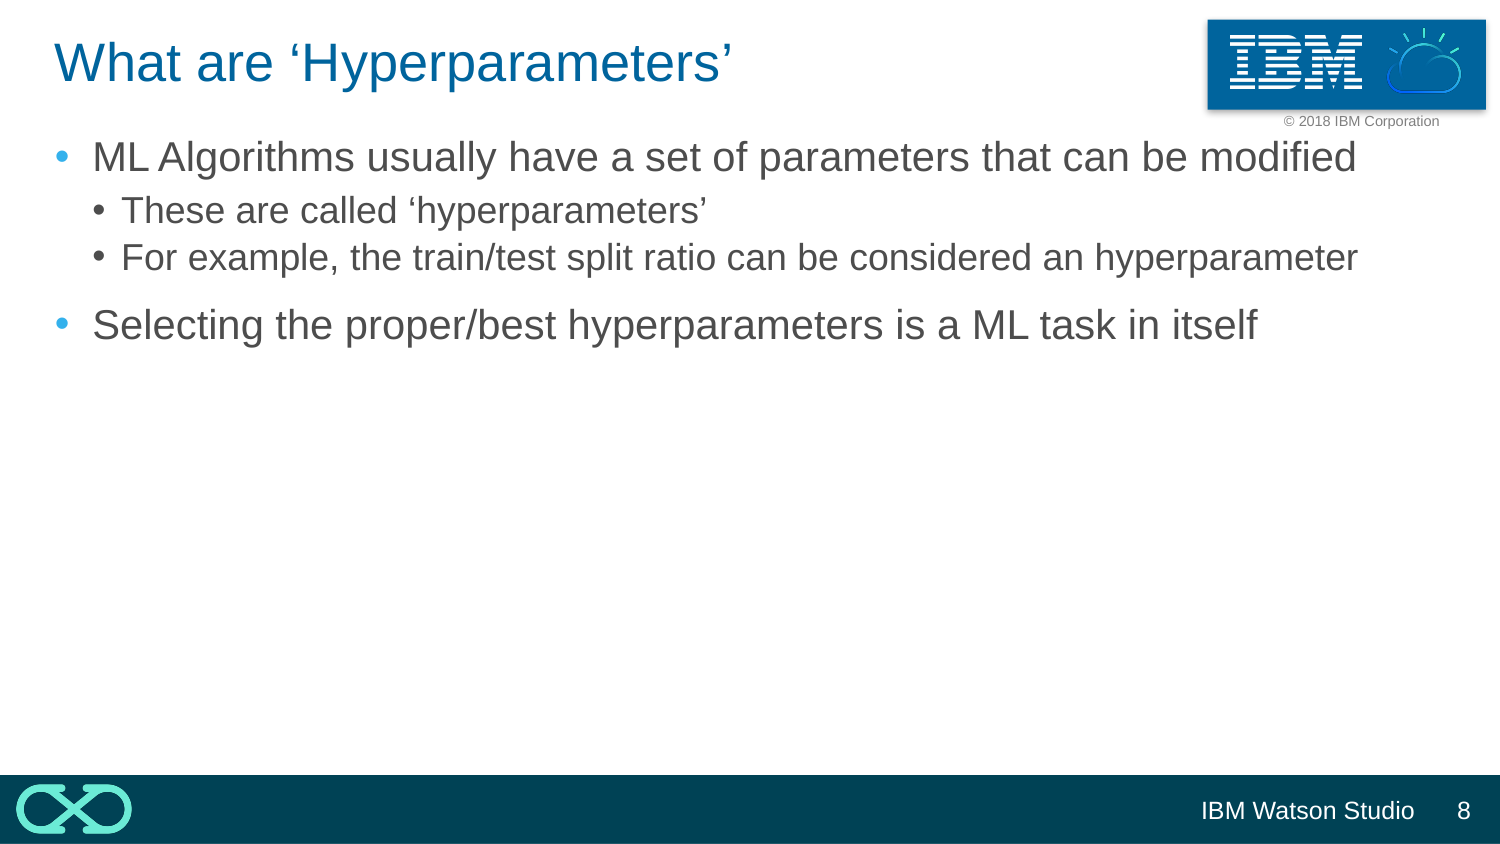

# What are ‘Hyperparameters’
ML Algorithms usually have a set of parameters that can be modified
These are called ‘hyperparameters’
For example, the train/test split ratio can be considered an hyperparameter
Selecting the proper/best hyperparameters is a ML task in itself